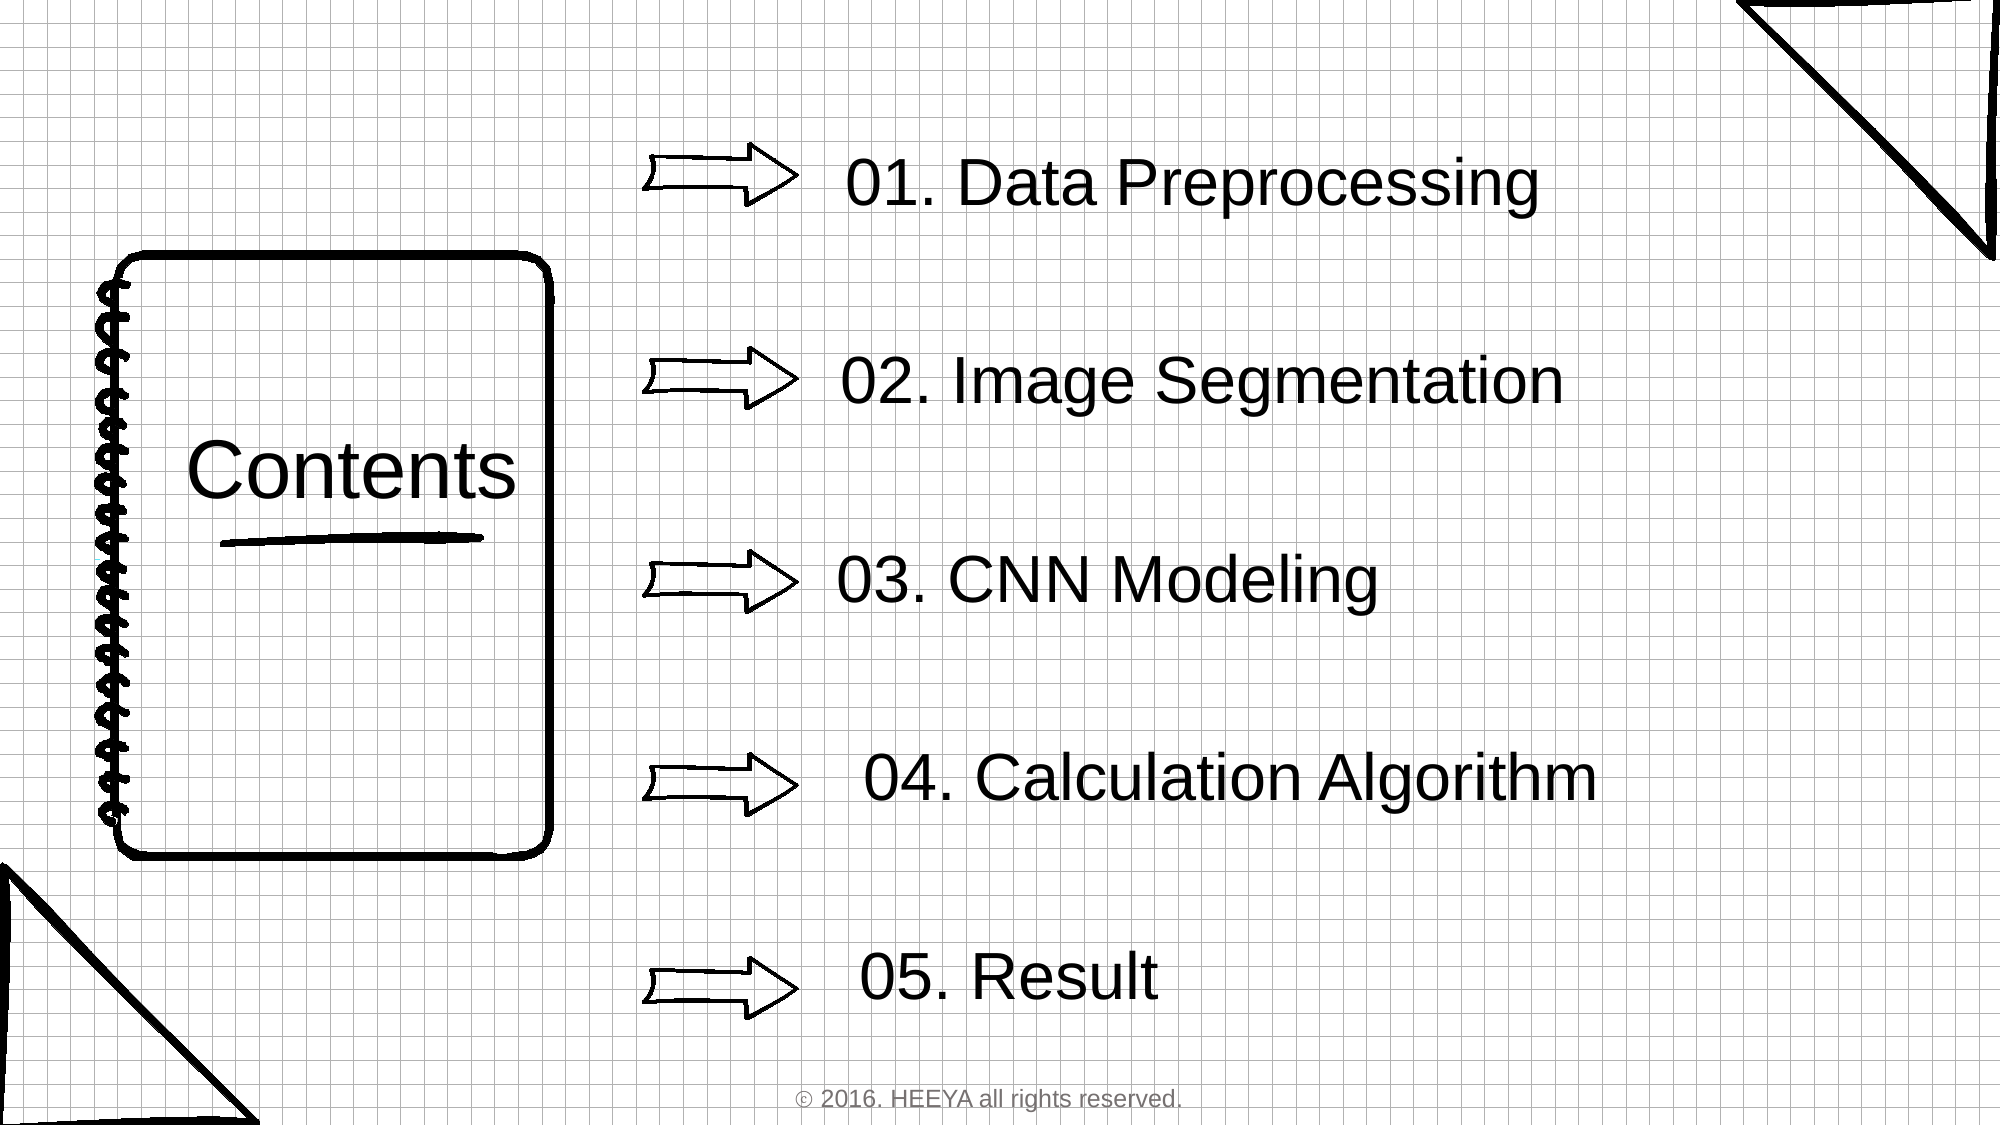

01. Data Preprocessing

Contents

02. Image Segmentation

03. CNN Modeling

04. Calculation Algorithm

05. Result